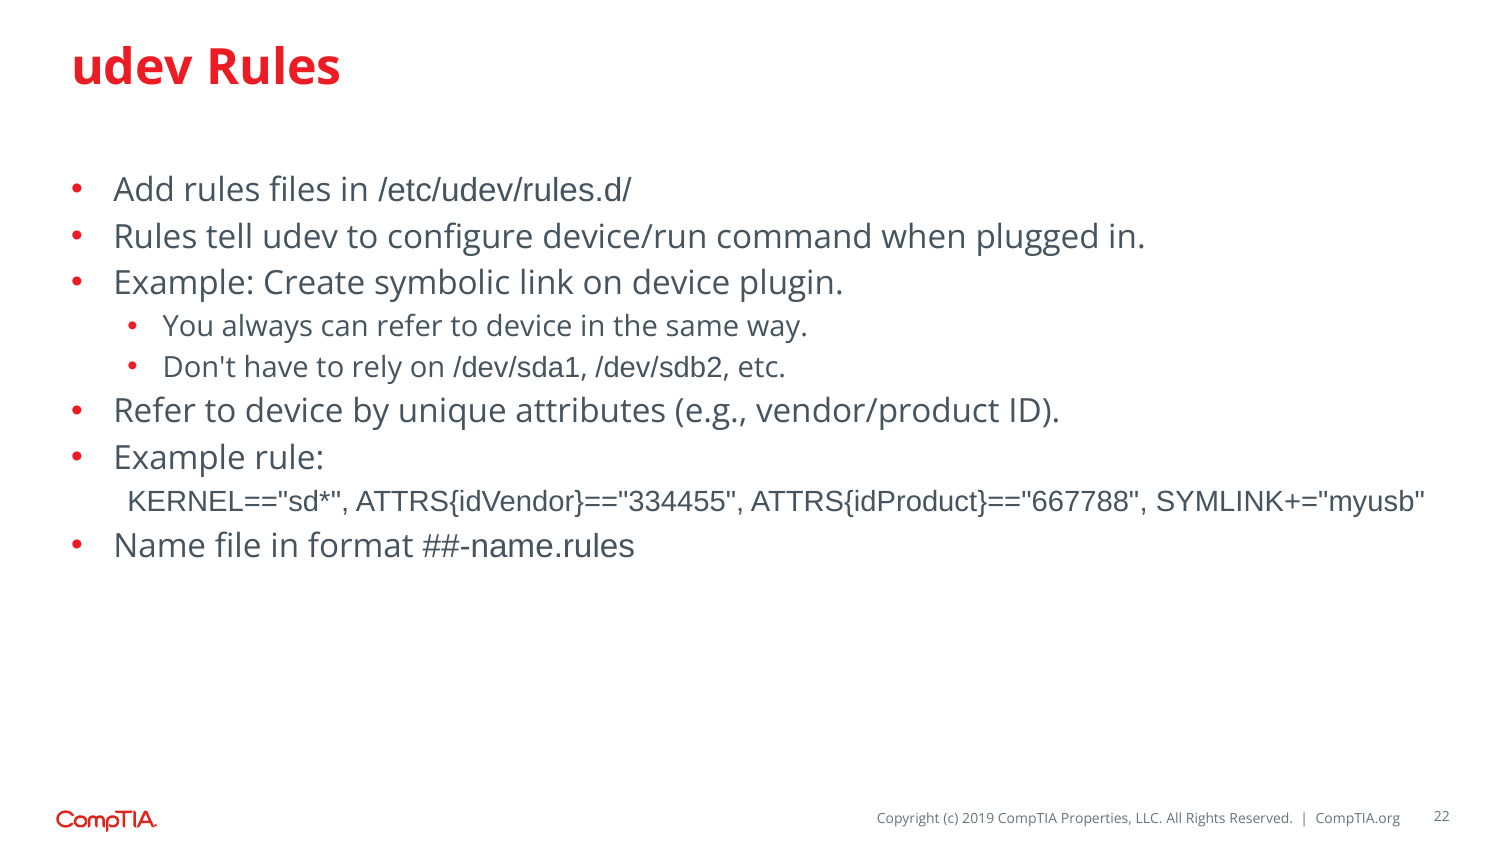

# udev Rules
Add rules files in /etc/udev/rules.d/
Rules tell udev to configure device/run command when plugged in.
Example: Create symbolic link on device plugin.
You always can refer to device in the same way.
Don't have to rely on /dev/sda1, /dev/sdb2, etc.
Refer to device by unique attributes (e.g., vendor/product ID).
Example rule:
KERNEL=="sd*", ATTRS{idVendor}=="334455", ATTRS{idProduct}=="667788", SYMLINK+="myusb"
Name file in format ##-name.rules
22